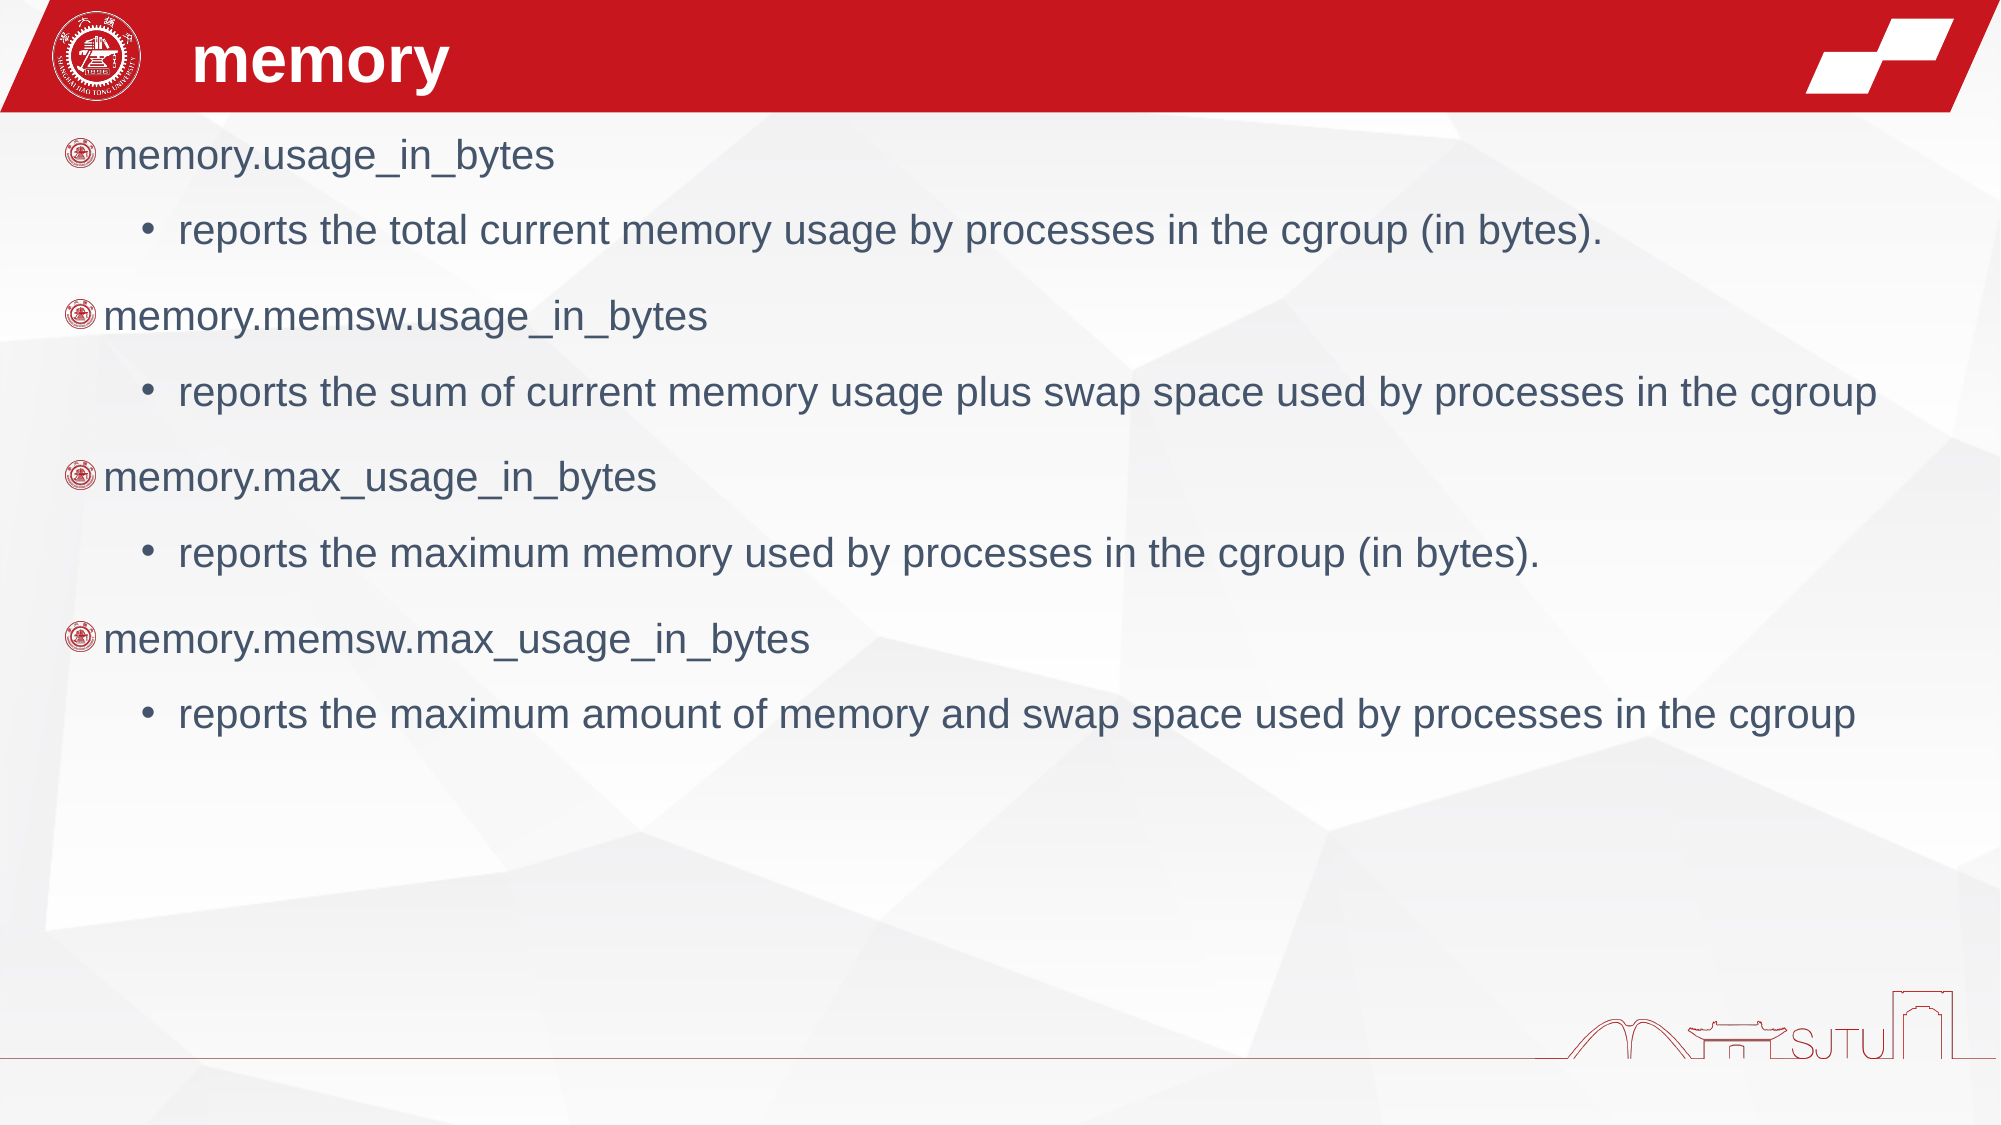

memory
memory.usage_in_bytes
reports the total current memory usage by processes in the cgroup (in bytes).
memory.memsw.usage_in_bytes
reports the sum of current memory usage plus swap space used by processes in the cgroup
memory.max_usage_in_bytes
reports the maximum memory used by processes in the cgroup (in bytes).
memory.memsw.max_usage_in_bytes
reports the maximum amount of memory and swap space used by processes in the cgroup